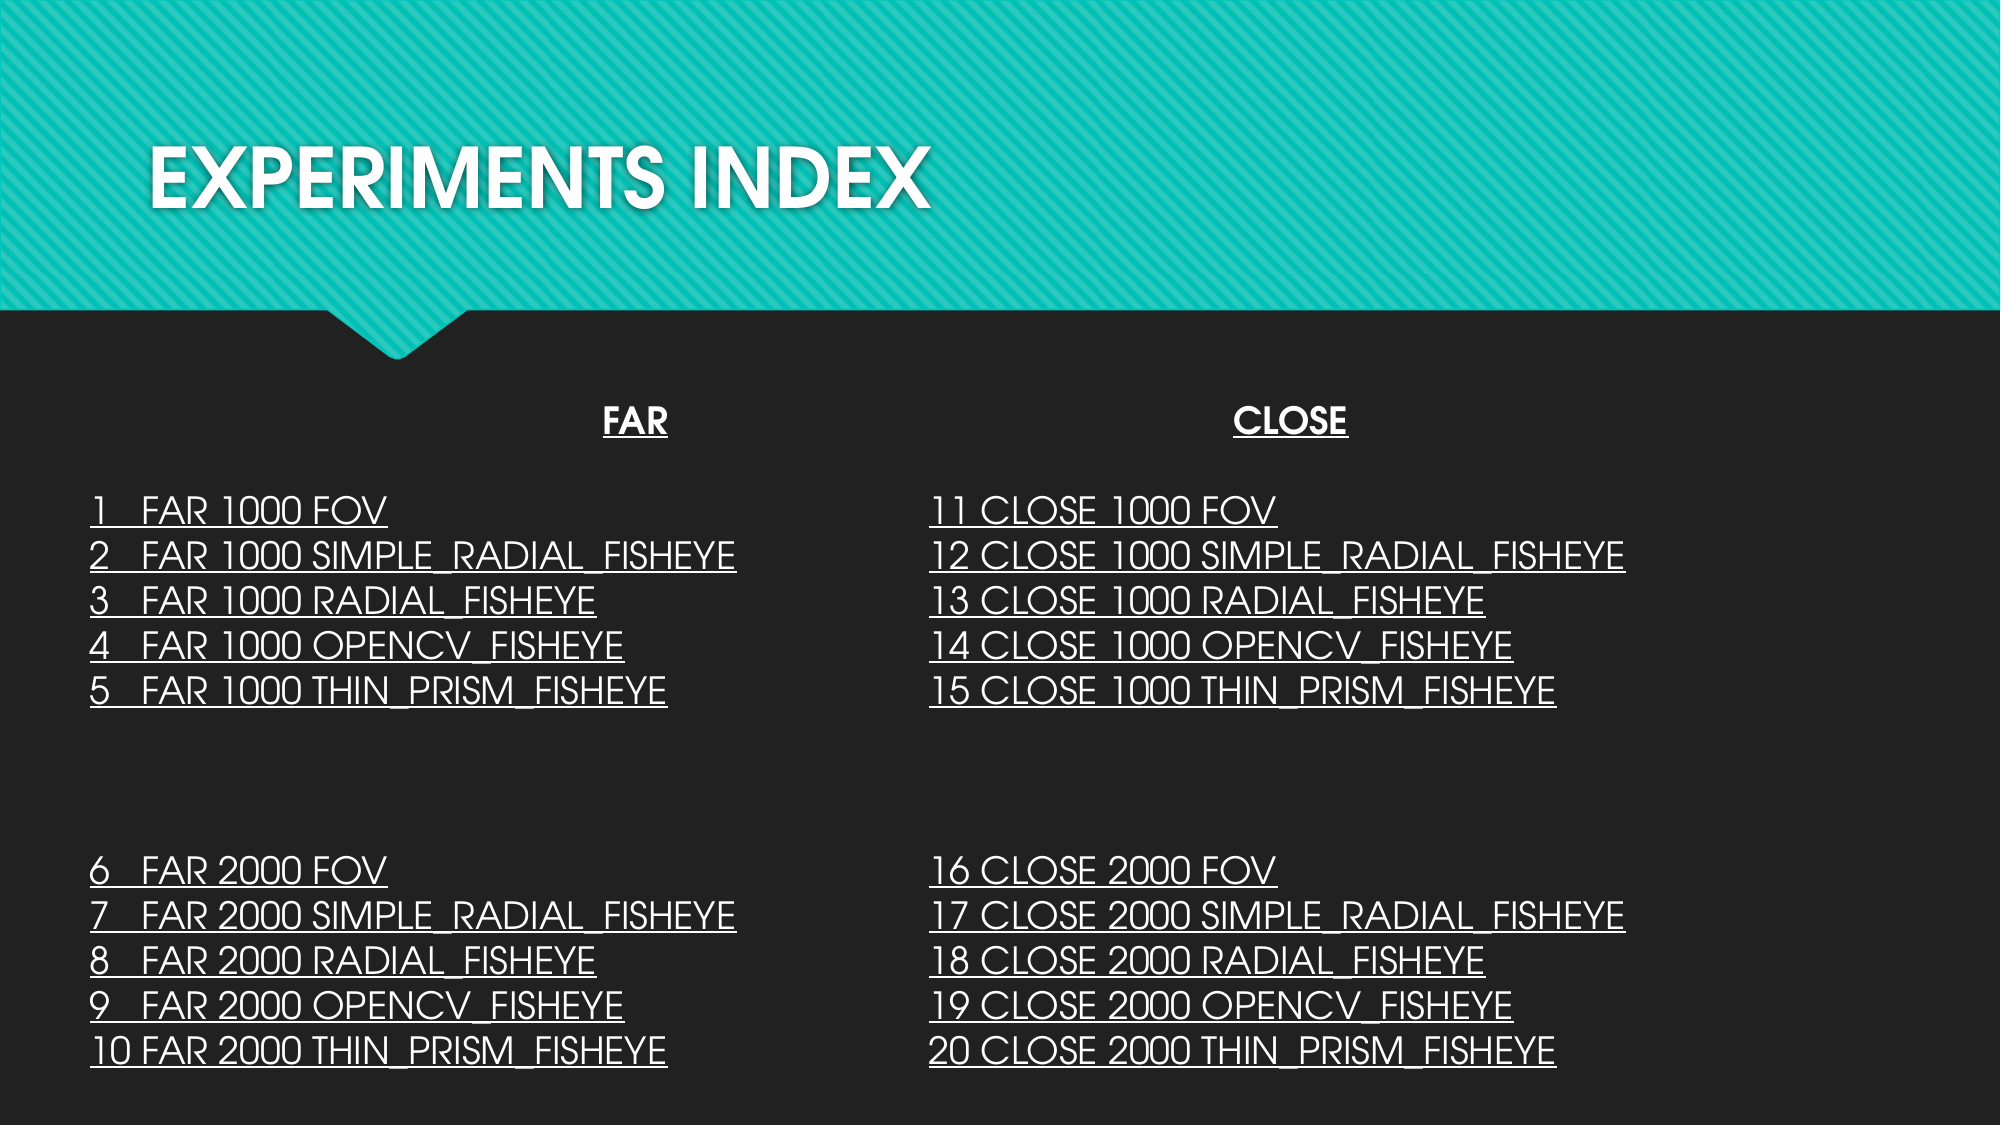

# EXPERIMENTS INDEX
			      FAR

1   FAR 1000 FOV
2   FAR 1000 SIMPLE_RADIAL_FISHEYE
3   FAR 1000 RADIAL_FISHEYE
4   FAR 1000 OPENCV_FISHEYE
5   FAR 1000 THIN_PRISM_FISHEYE

6   FAR 2000 FOV
7   FAR 2000 SIMPLE_RADIAL_FISHEYE
8   FAR 2000 RADIAL_FISHEYE
9   FAR 2000 OPENCV_FISHEYE
10 FAR 2000 THIN_PRISM_FISHEYE

                             CLOSE

11 CLOSE 1000 FOV
12 CLOSE 1000 SIMPLE_RADIAL_FISHEYE
13 CLOSE 1000 RADIAL_FISHEYE
14 CLOSE 1000 OPENCV_FISHEYE
15 CLOSE 1000 THIN_PRISM_FISHEYE

16 CLOSE 2000 FOV
17 CLOSE 2000 SIMPLE_RADIAL_FISHEYE
18 CLOSE 2000 RADIAL_FISHEYE
19 CLOSE 2000 OPENCV_FISHEYE
20 CLOSE 2000 THIN_PRISM_FISHEYE